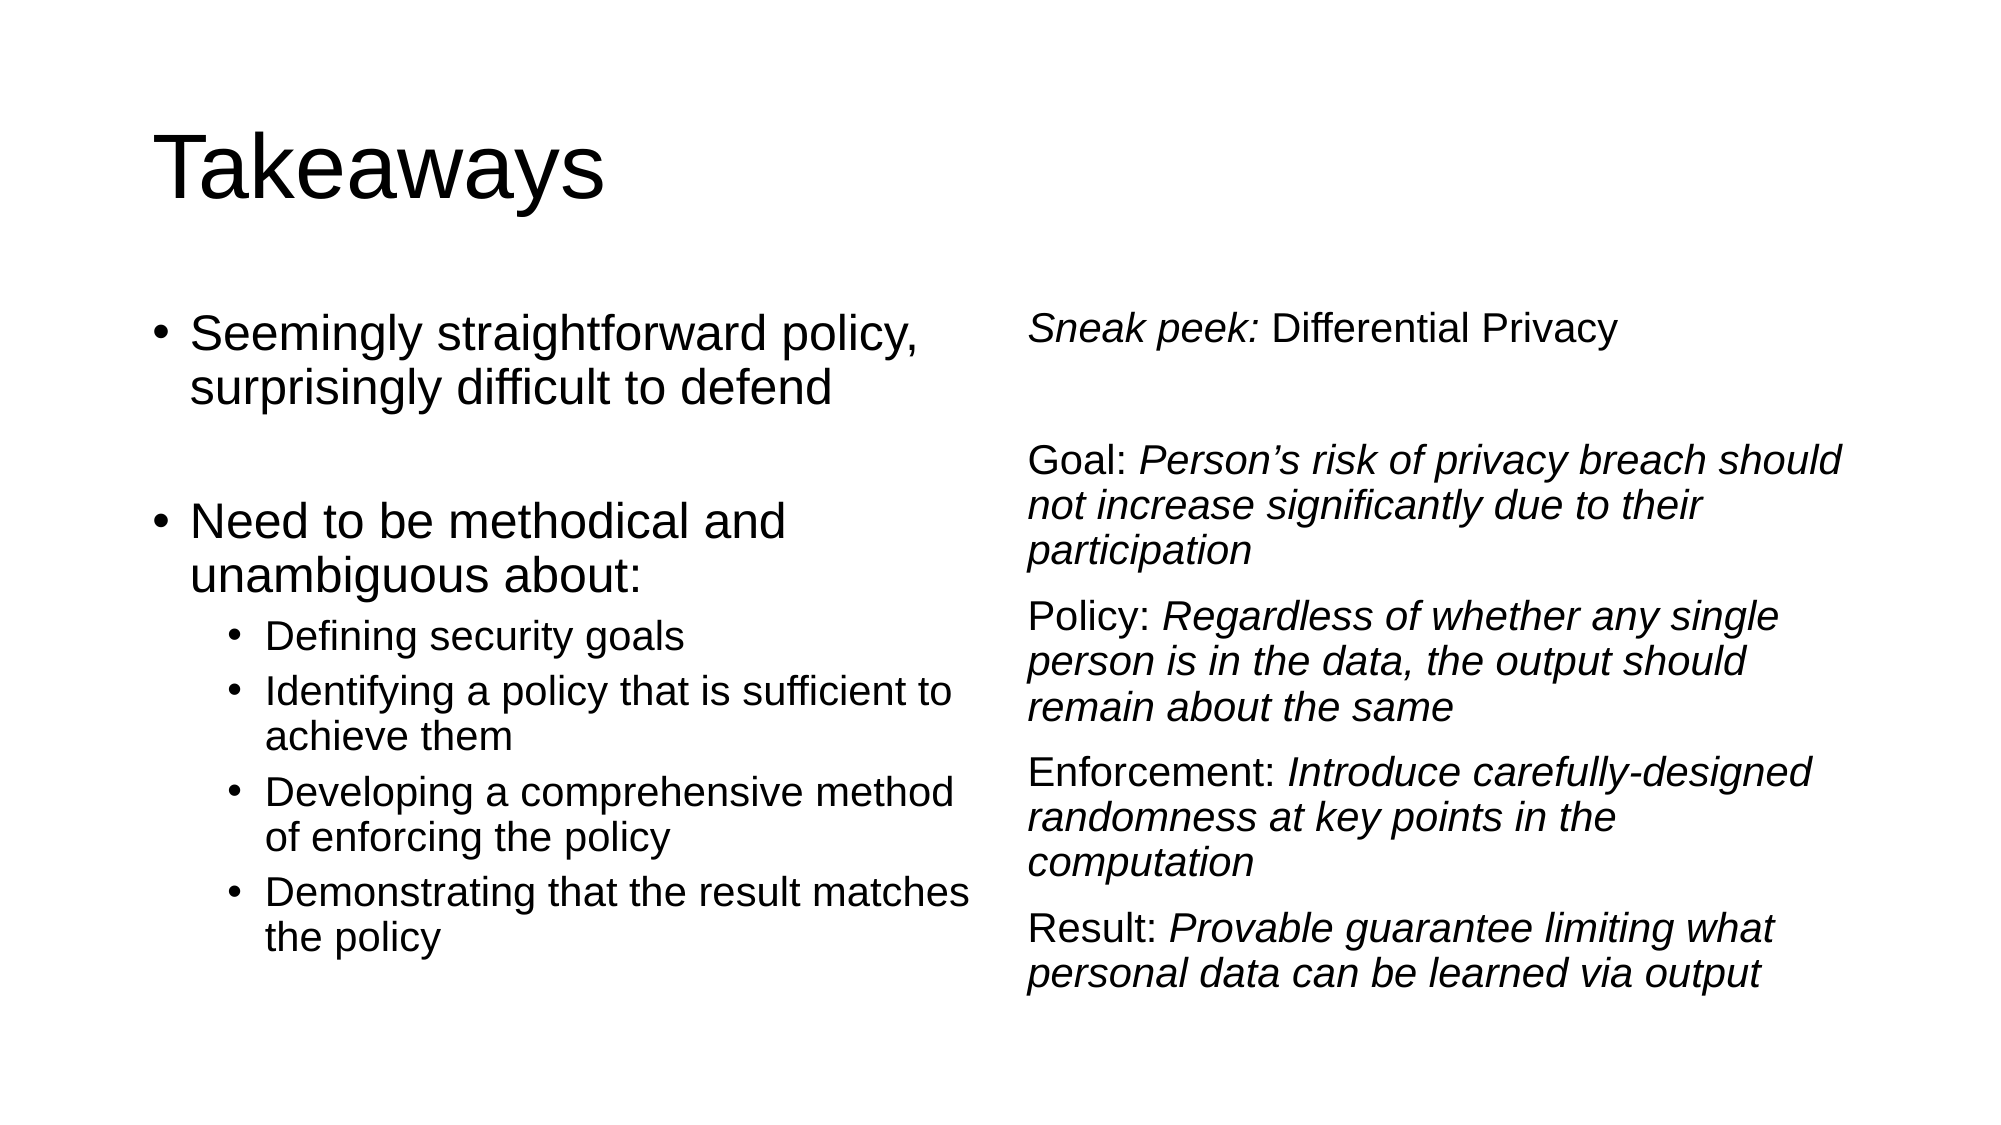

# Takeaways
Seemingly straightforward policy, surprisingly difficult to defend
Need to be methodical and unambiguous about:
Defining security goals
Identifying a policy that is sufficient to achieve them
Developing a comprehensive method of enforcing the policy
Demonstrating that the result matches the policy
Sneak peek: Differential Privacy

Goal: Person’s risk of privacy breach should not increase significantly due to their participation
Policy: Regardless of whether any single person is in the data, the output should remain about the same
Enforcement: Introduce carefully-designed randomness at key points in the computation
Result: Provable guarantee limiting what personal data can be learned via output